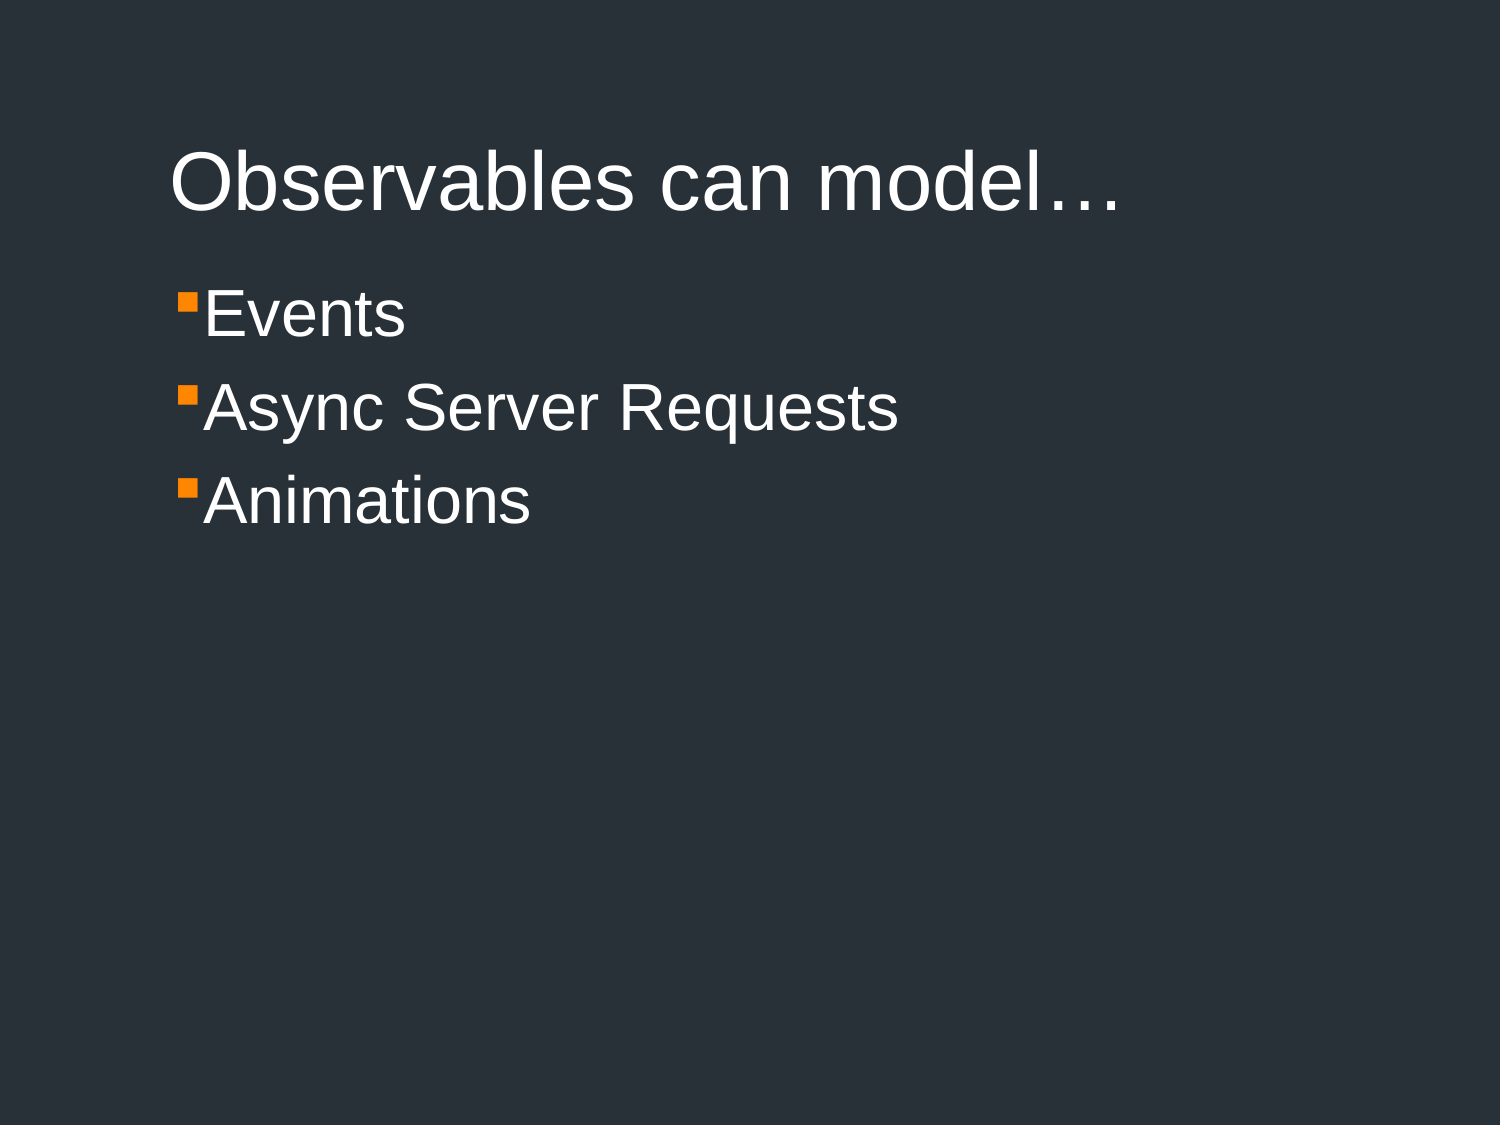

# Observables can model…
Events
Async Server Requests
Animations